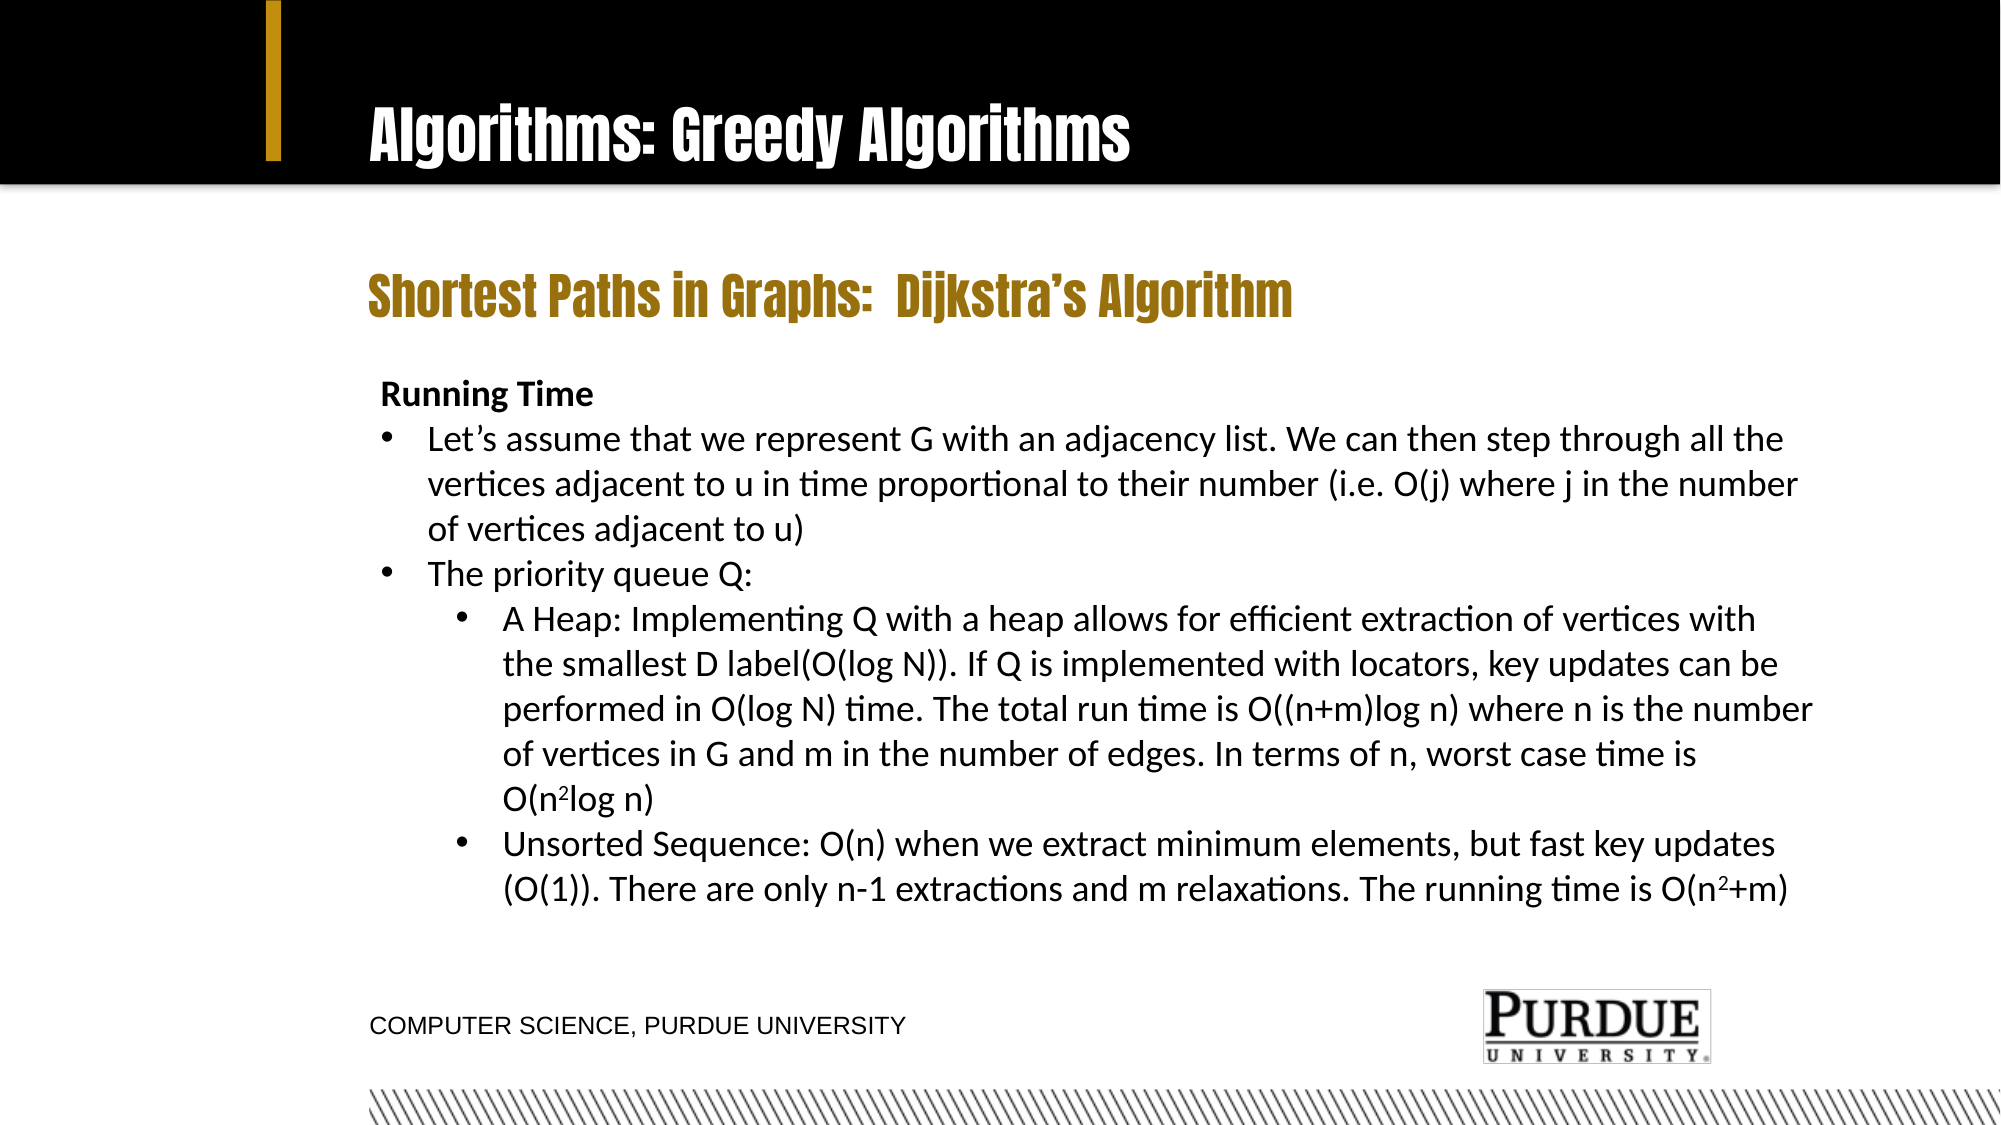

# Algorithms: Greedy Algorithms
Shortest Paths in Graphs:  Dijkstra’s Algorithm
Running Time
Let’s assume that we represent G with an adjacency list. We can then step through all the vertices adjacent to u in time proportional to their number (i.e. O(j) where j in the number of vertices adjacent to u)
The priority queue Q:
A Heap: Implementing Q with a heap allows for efficient extraction of vertices with the smallest D label(O(log N)). If Q is implemented with locators, key updates can be performed in O(log N) time. The total run time is O((n+m)log n) where n is the number of vertices in G and m in the number of edges. In terms of n, worst case time is O(n2log n)
Unsorted Sequence: O(n) when we extract minimum elements, but fast key updates (O(1)). There are only n-1 extractions and m relaxations. The running time is O(n2+m)
Computer Science, Purdue University